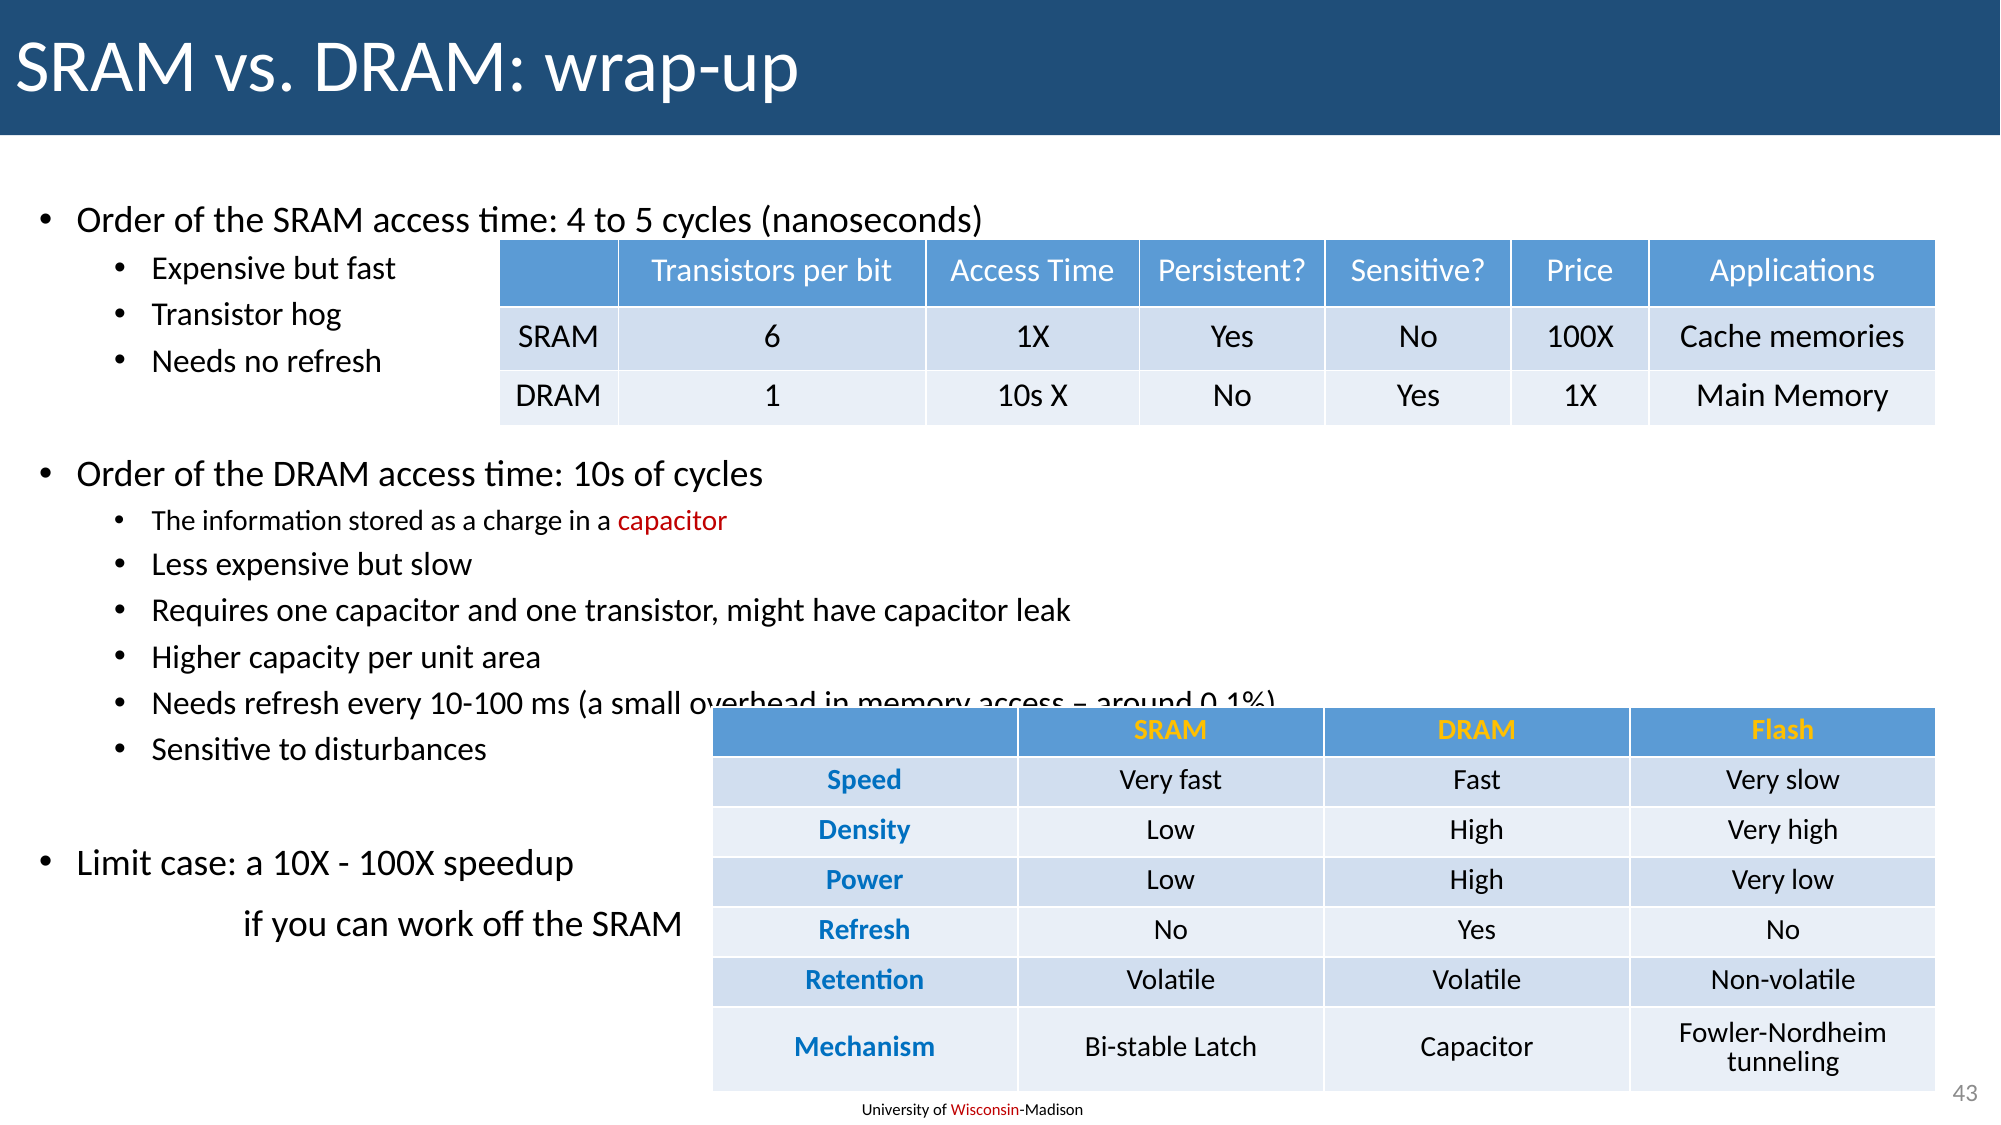

# SRAM vs. DRAM: wrap-up
Order of the SRAM access time: 4 to 5 cycles (nanoseconds)
Expensive but fast
Transistor hog
Needs no refresh

Order of the DRAM access time: 10s of cycles
The information stored as a charge in a capacitor
Less expensive but slow
Requires one capacitor and one transistor, might have capacitor leak
Higher capacity per unit area
Needs refresh every 10-100 ms (a small overhead in memory access – around 0.1%)
Sensitive to disturbances

Limit case: a 10X - 100X speedup
                        if you can work off the SRAM
|  | Transistors per bit | Access Time | Persistent? | Sensitive? | Price | Applications |
| --- | --- | --- | --- | --- | --- | --- |
| SRAM | 6 | 1X | Yes | No | 100X | Cache memories |
| DRAM | 1 | 10s X | No | Yes | 1X | Main Memory |
|  | SRAM | DRAM | Flash |
| --- | --- | --- | --- |
| Speed | Very fast | Fast | Very slow |
| Density | Low | High | Very high |
| Power | Low | High | Very low |
| Refresh | No | Yes | No |
| Retention | Volatile | Volatile | Non-volatile |
| Mechanism | Bi-stable Latch | Capacitor | Fowler-Nordheim tunneling |
[Rauber&Runger]→
43